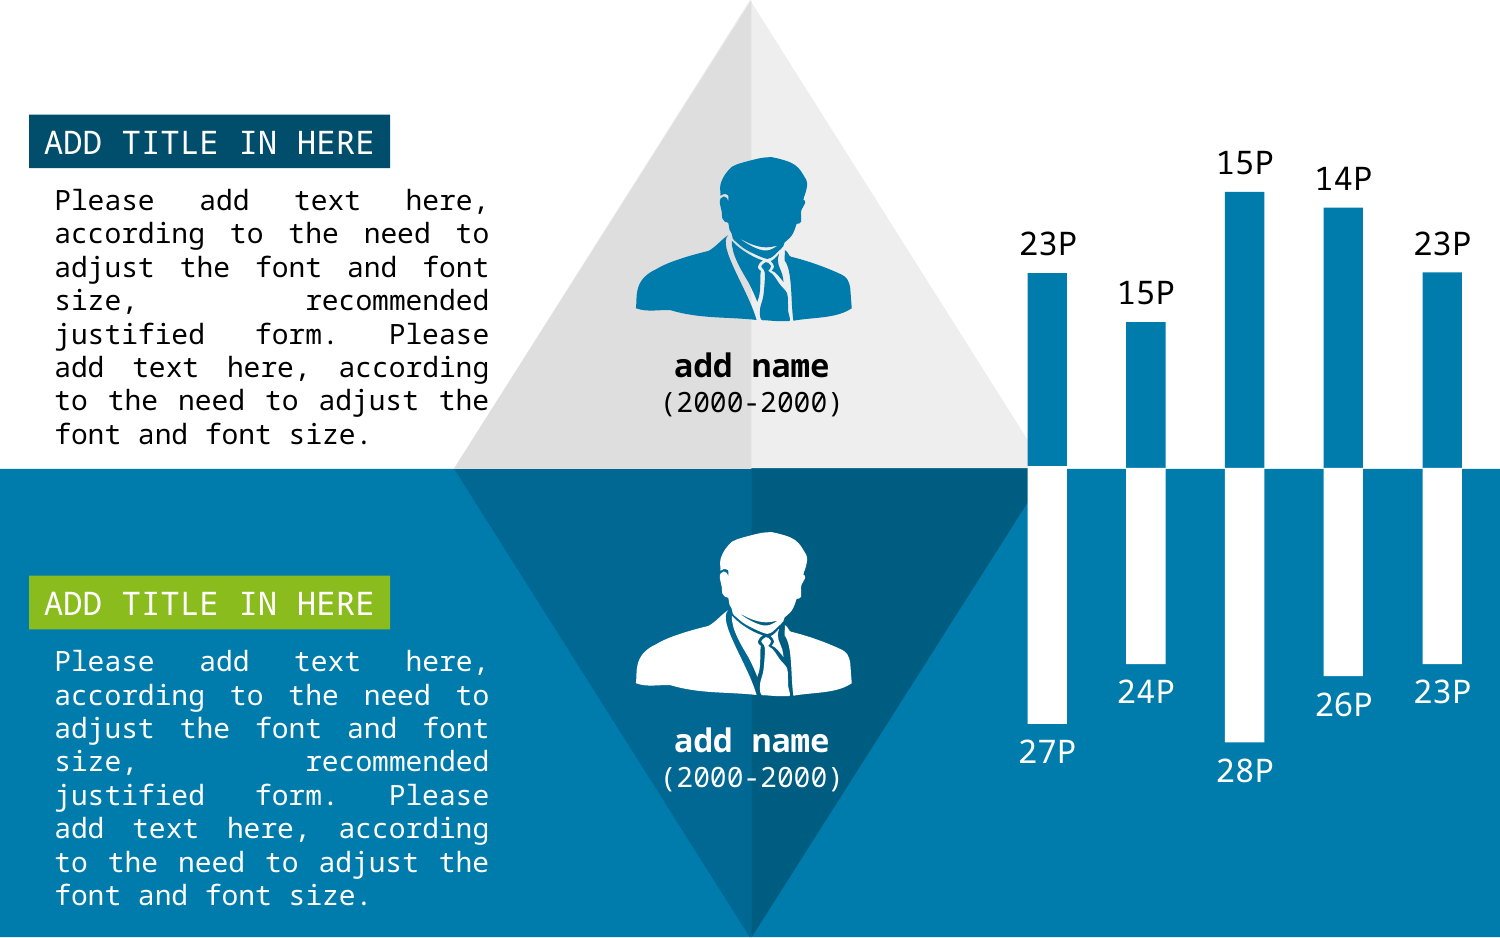

ADD TITLE IN HERE
Please add text here, according to the need to adjust the font and font size, recommended justified form. Please add text here, according to the need to adjust the font and font size.
15P
14P

add name
(2000-2000)

23P
23P
15P

add name
(2000-2000)
ADD TITLE IN HERE
Please add text here, according to the need to adjust the font and font size, recommended justified form. Please add text here, according to the need to adjust the font and font size.
24P
23P
26P
27P
28P